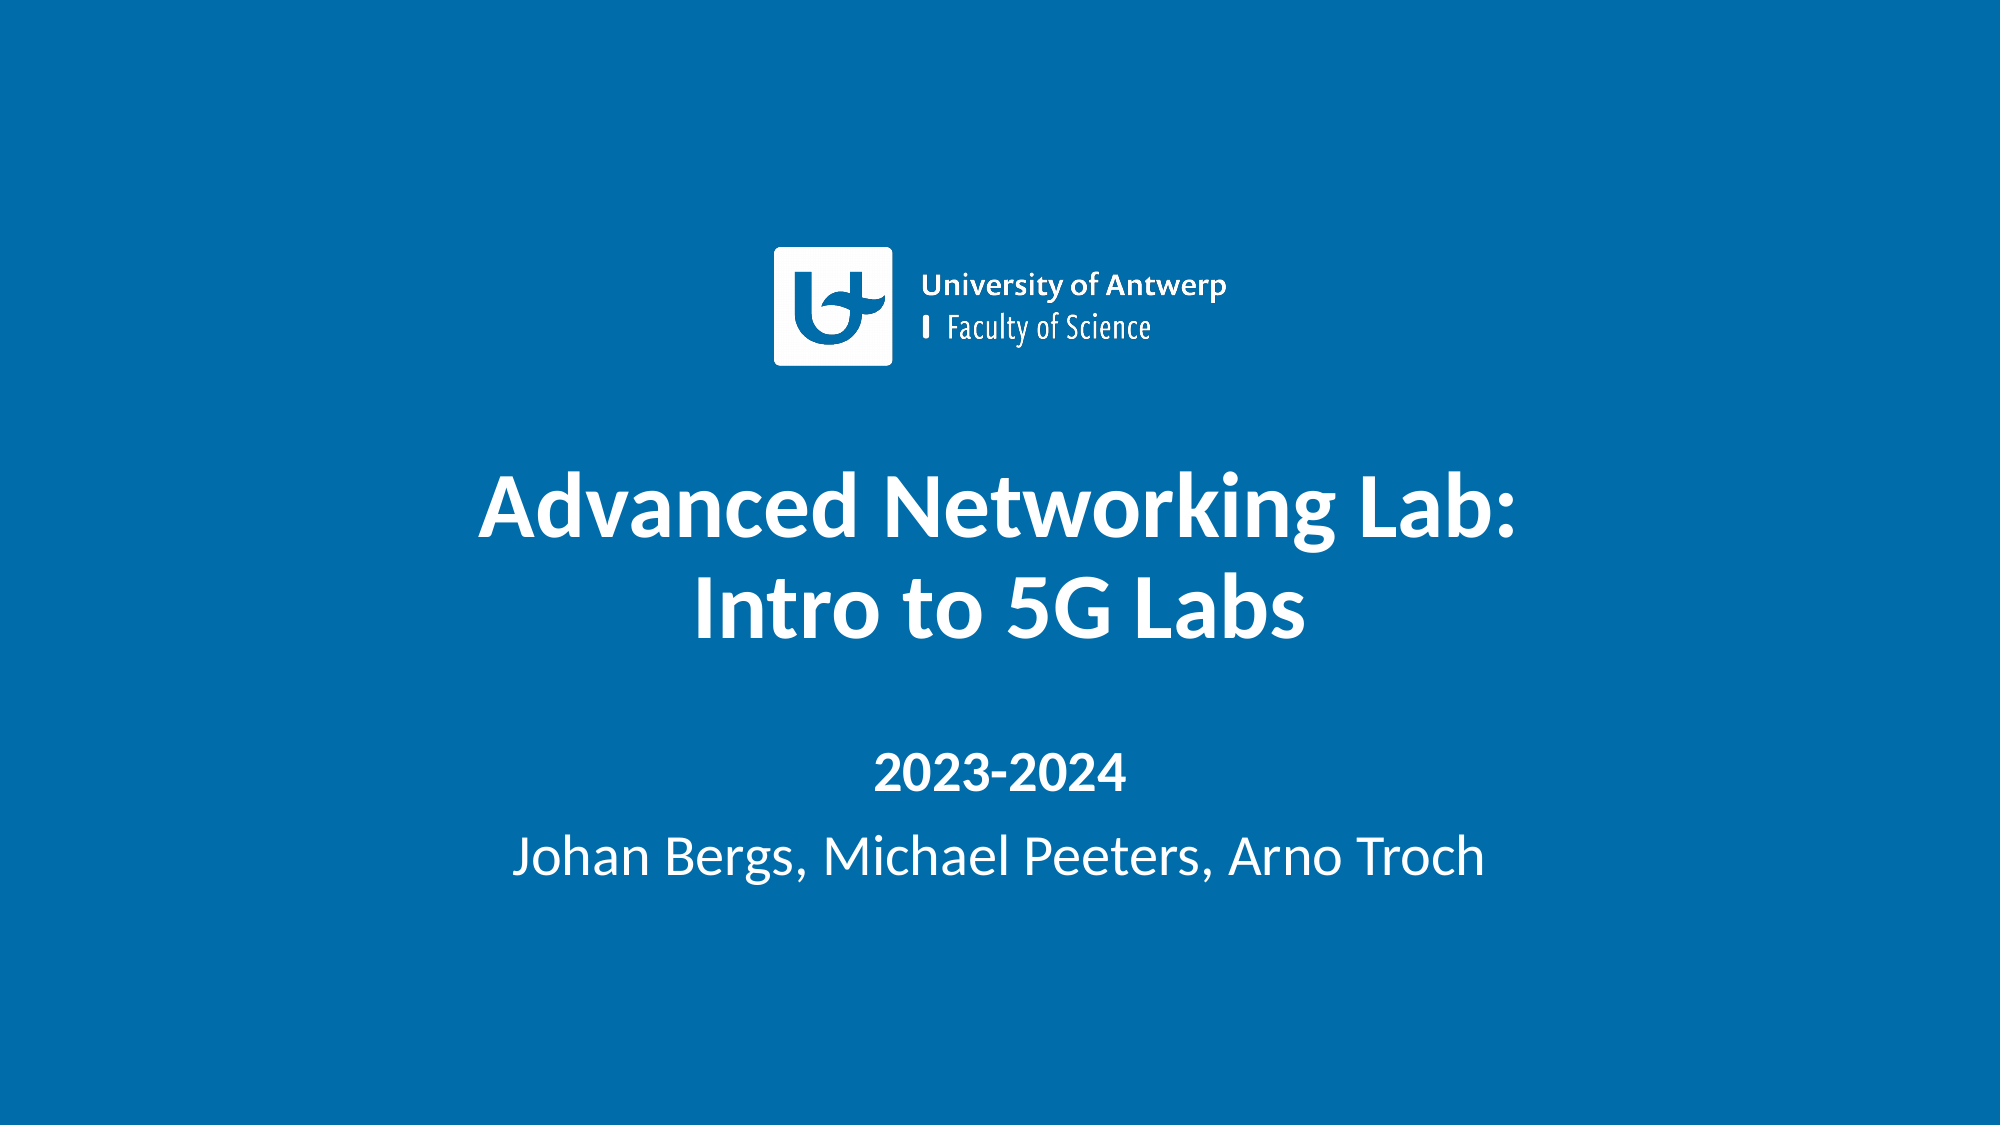

# Advanced Networking Lab: Intro to 5G Labs
2023-2024
Johan Bergs, Michael Peeters, Arno Troch